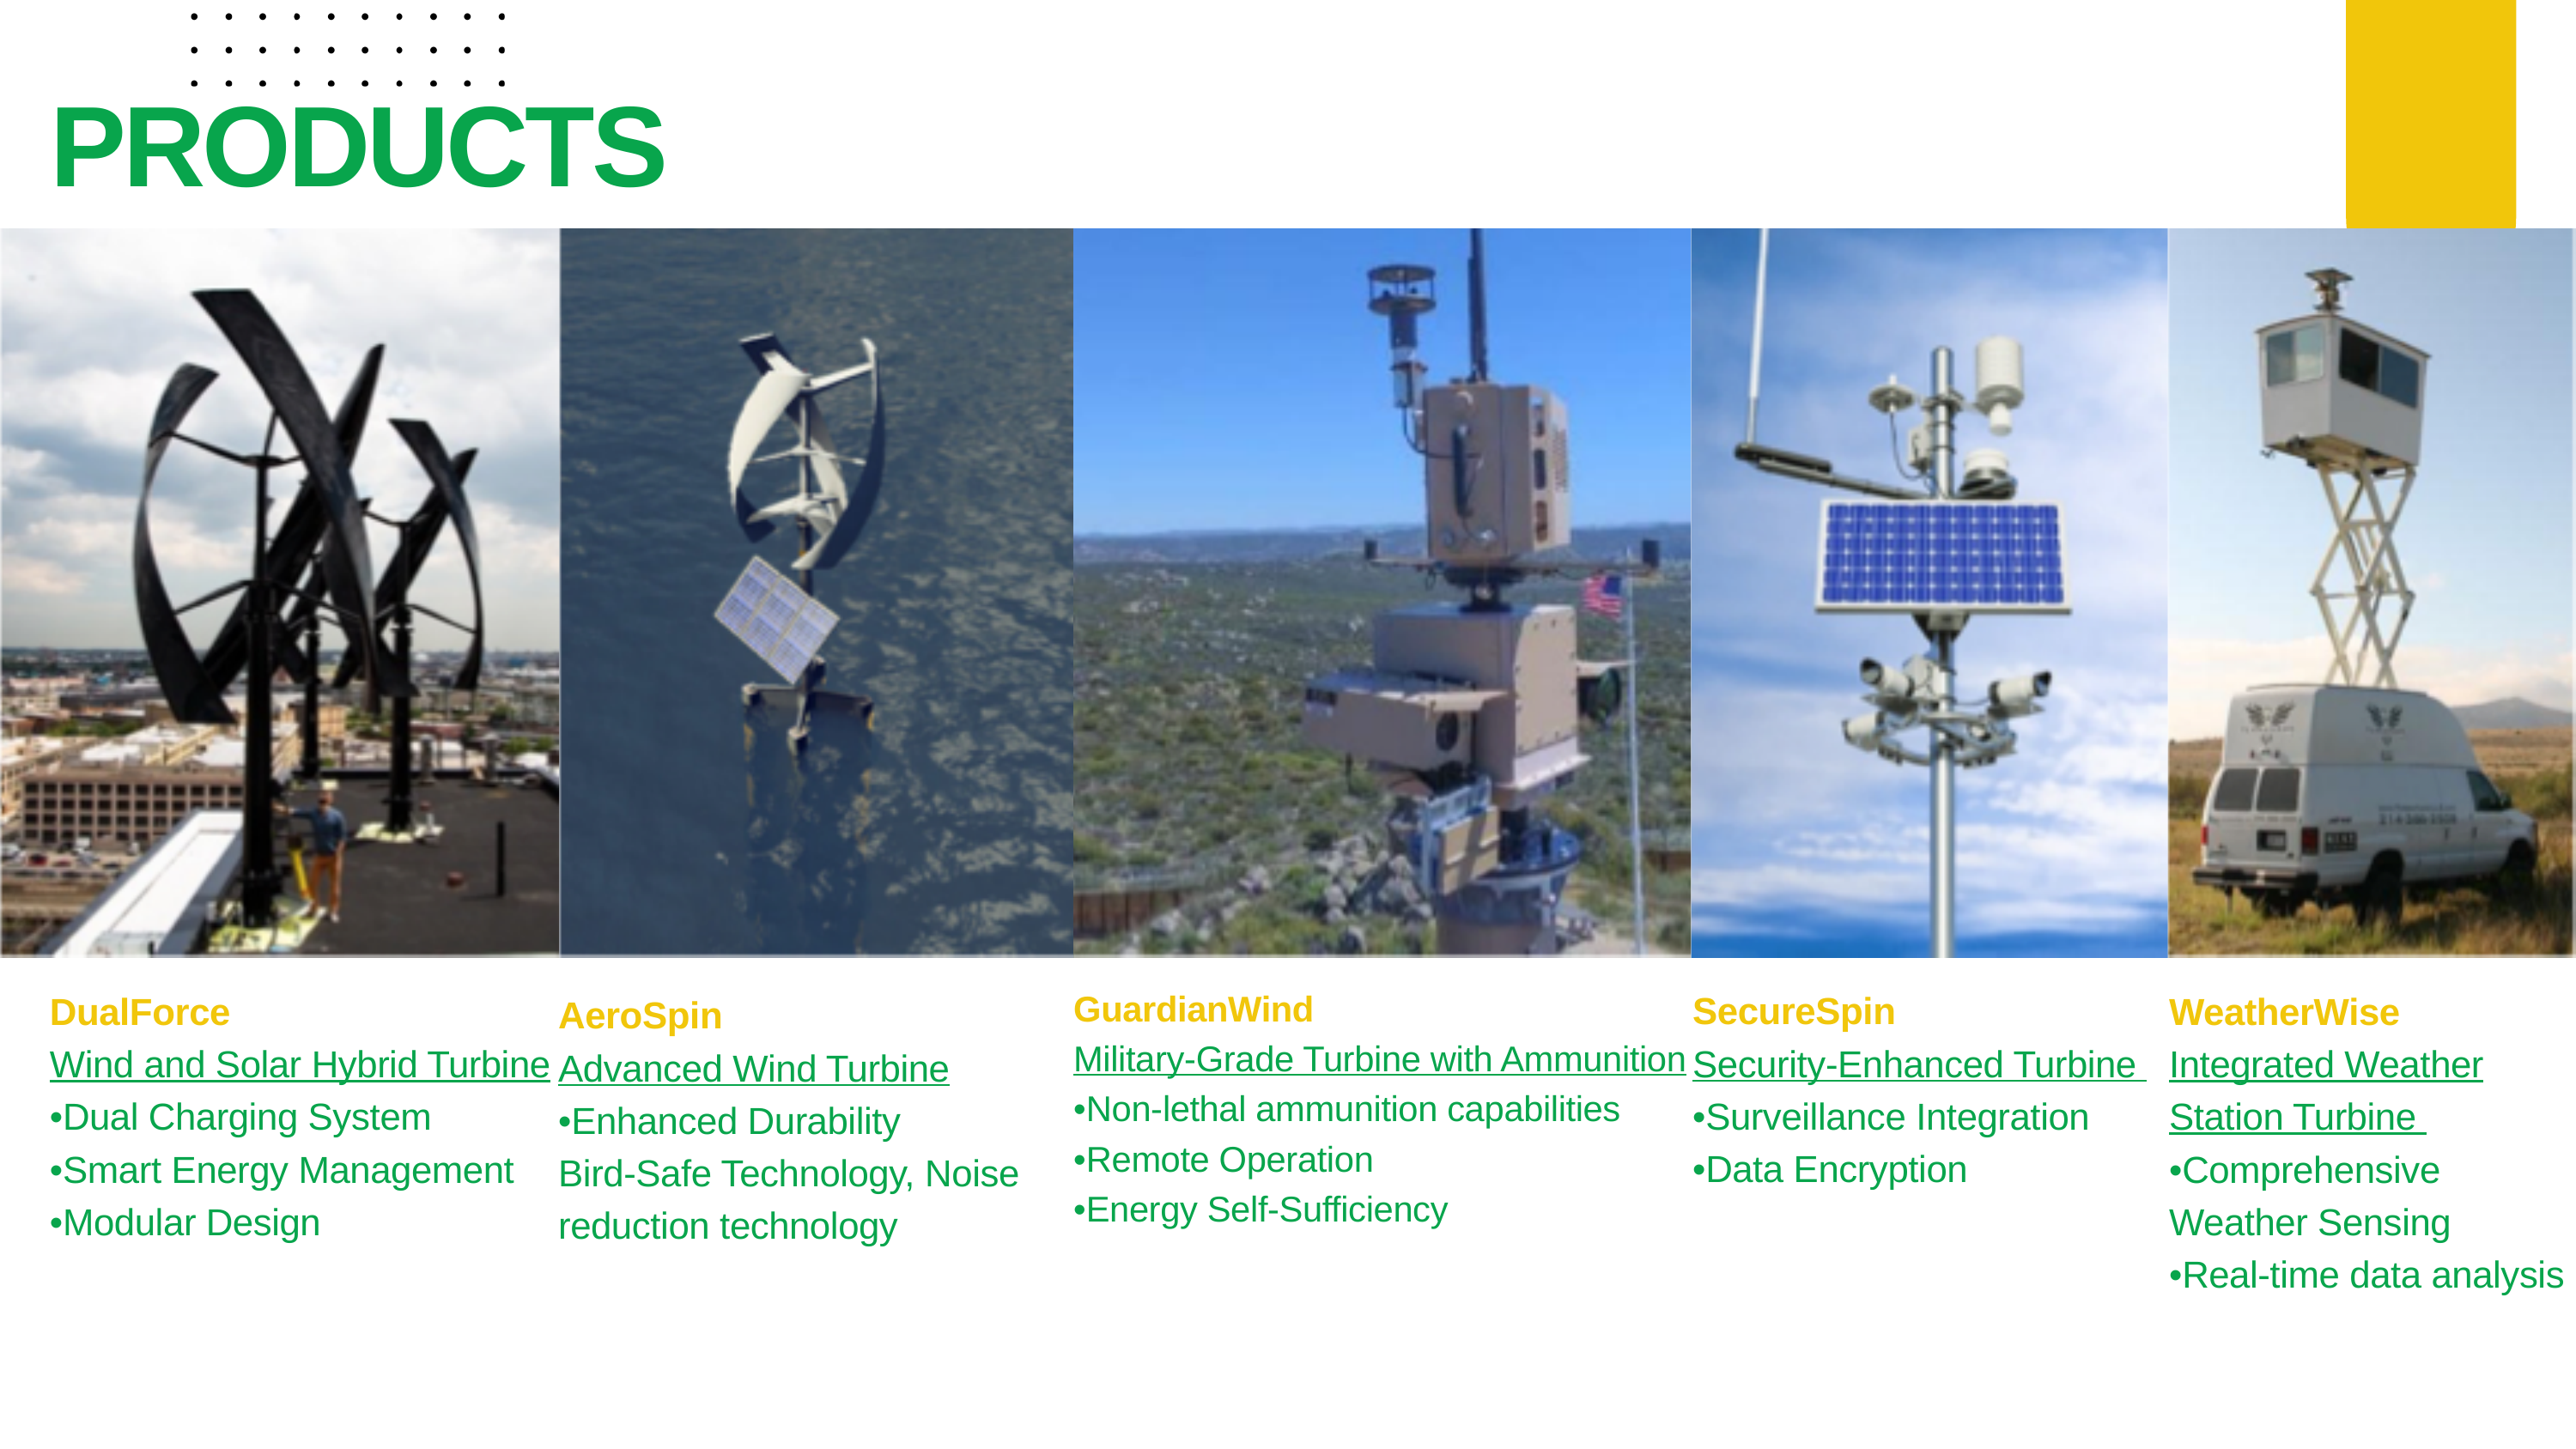

PRODUCTS

GuardianWind
Military-Grade Turbine with Ammunition
•Non-lethal ammunition capabilities
•Remote Operation
•Energy Self-Sufficiency

SecureSpin
Security-Enhanced Turbine
•Surveillance Integration
•Data Encryption

DualForce
Wind and Solar Hybrid Turbine
•Dual Charging System
•Smart Energy Management
•Modular Design

WeatherWise
Integrated Weather Station Turbine
•Comprehensive Weather Sensing
•Real-time data analysis

AeroSpin
Advanced Wind Turbine
•Enhanced Durability
Bird-Safe Technology, Noise reduction technology